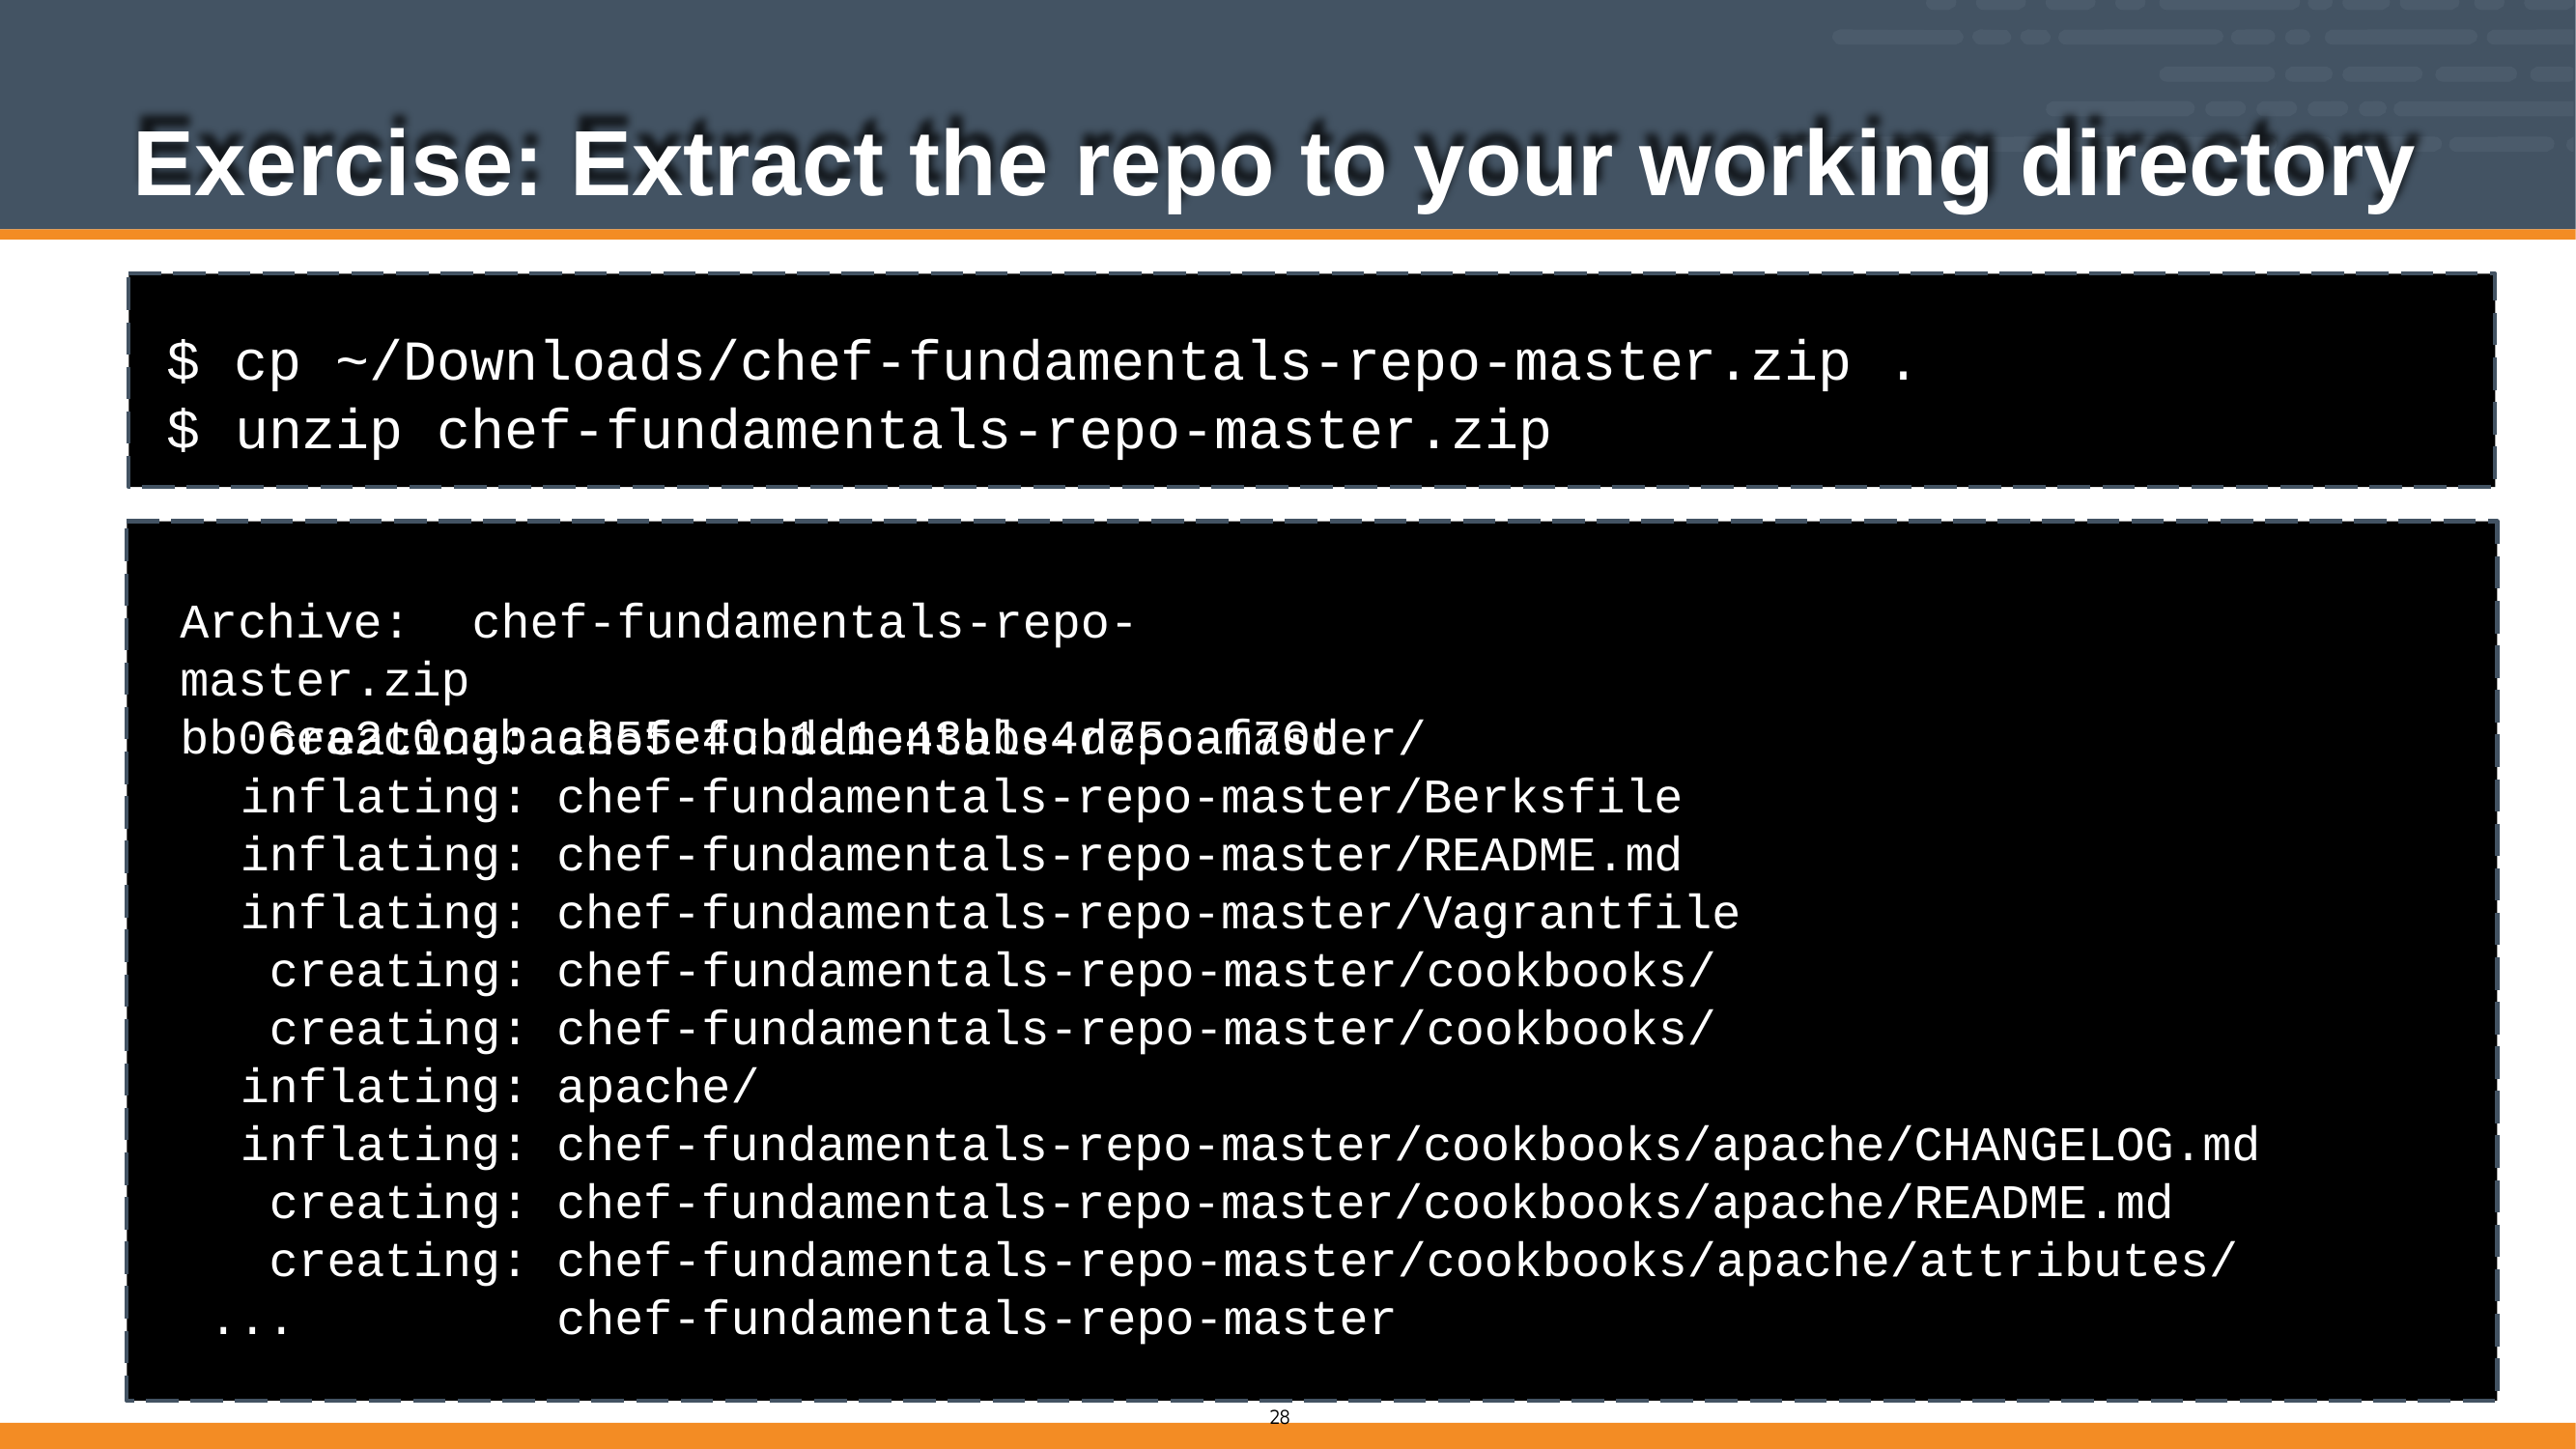

# Exercise: Extract the repo to your working directory

$ cp ~/Downloads/chef-fundamentals-repo-master.zip .
$
unzip chef-fundamentals-repo-master.zip

Archive:	chef-fundamentals-repo-master.zip bb06ea2c0cabaa855e4cb1d1c43bbe4d75caf70d
creating: inflating: inflating: inflating: creating: creating: inflating: inflating: creating: creating:
...
chef-fundamentals-repo-master/
chef-fundamentals-repo-master/Berksfile chef-fundamentals-repo-master/README.md chef-fundamentals-repo-master/Vagrantfile chef-fundamentals-repo-master/cookbooks/
chef-fundamentals-repo-master/cookbooks/apache/
chef-fundamentals-repo-master/cookbooks/apache/CHANGELOG.md chef-fundamentals-repo-master/cookbooks/apache/README.md chef-fundamentals-repo-master/cookbooks/apache/attributes/ chef-fundamentals-repo-master
28